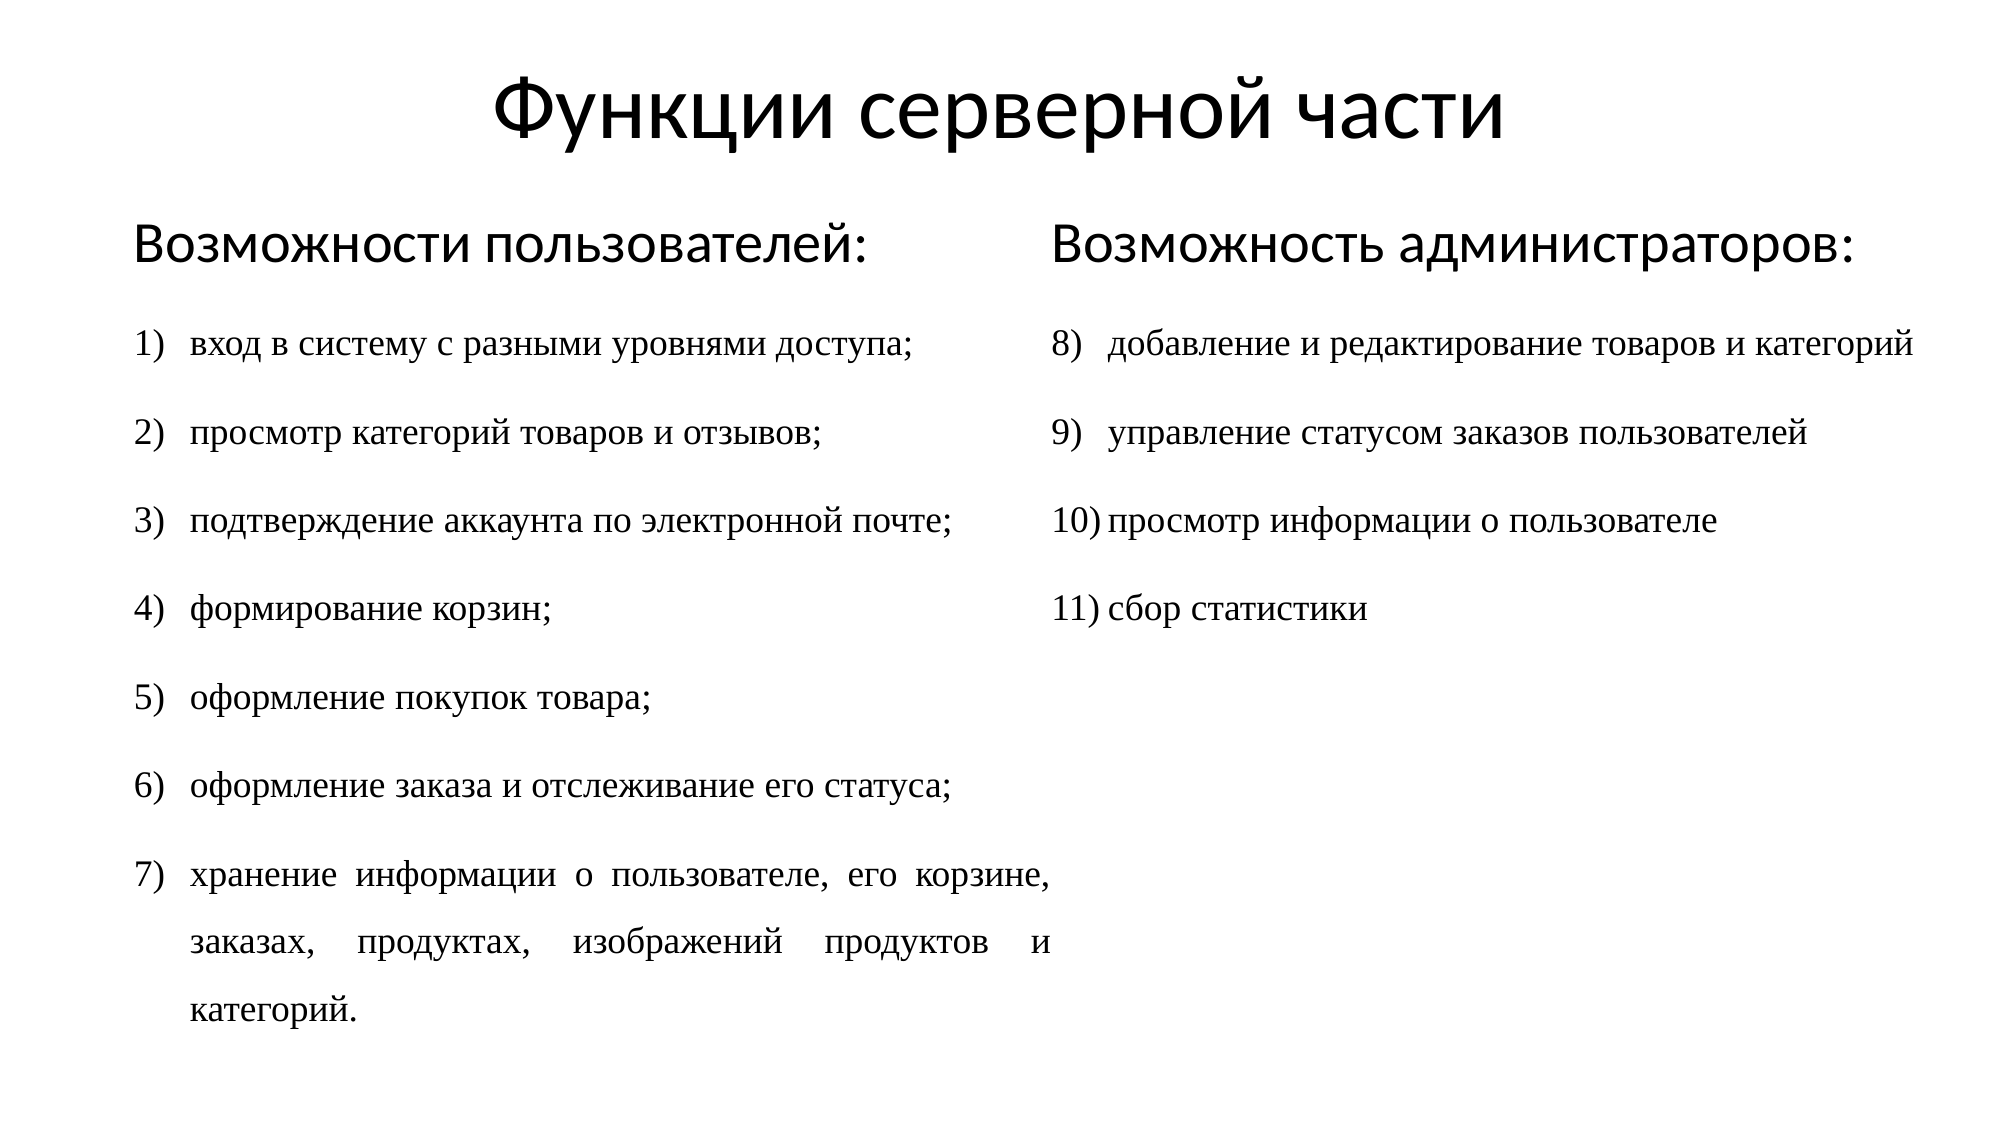

# Функции серверной части
Возможности пользователей:
вход в систему с разными уровнями доступа;
просмотр категорий товаров и отзывов;
подтверждение аккаунта по электронной почте;
формирование корзин;
оформление покупок товара;
оформление заказа и отслеживание его статуса;
хранение информации о пользователе, его корзине, заказах, продуктах, изображений продуктов и категорий.
Возможность администраторов:
добавление и редактирование товаров и категорий
управление статусом заказов пользователей
просмотр информации о пользователе
сбор статистики